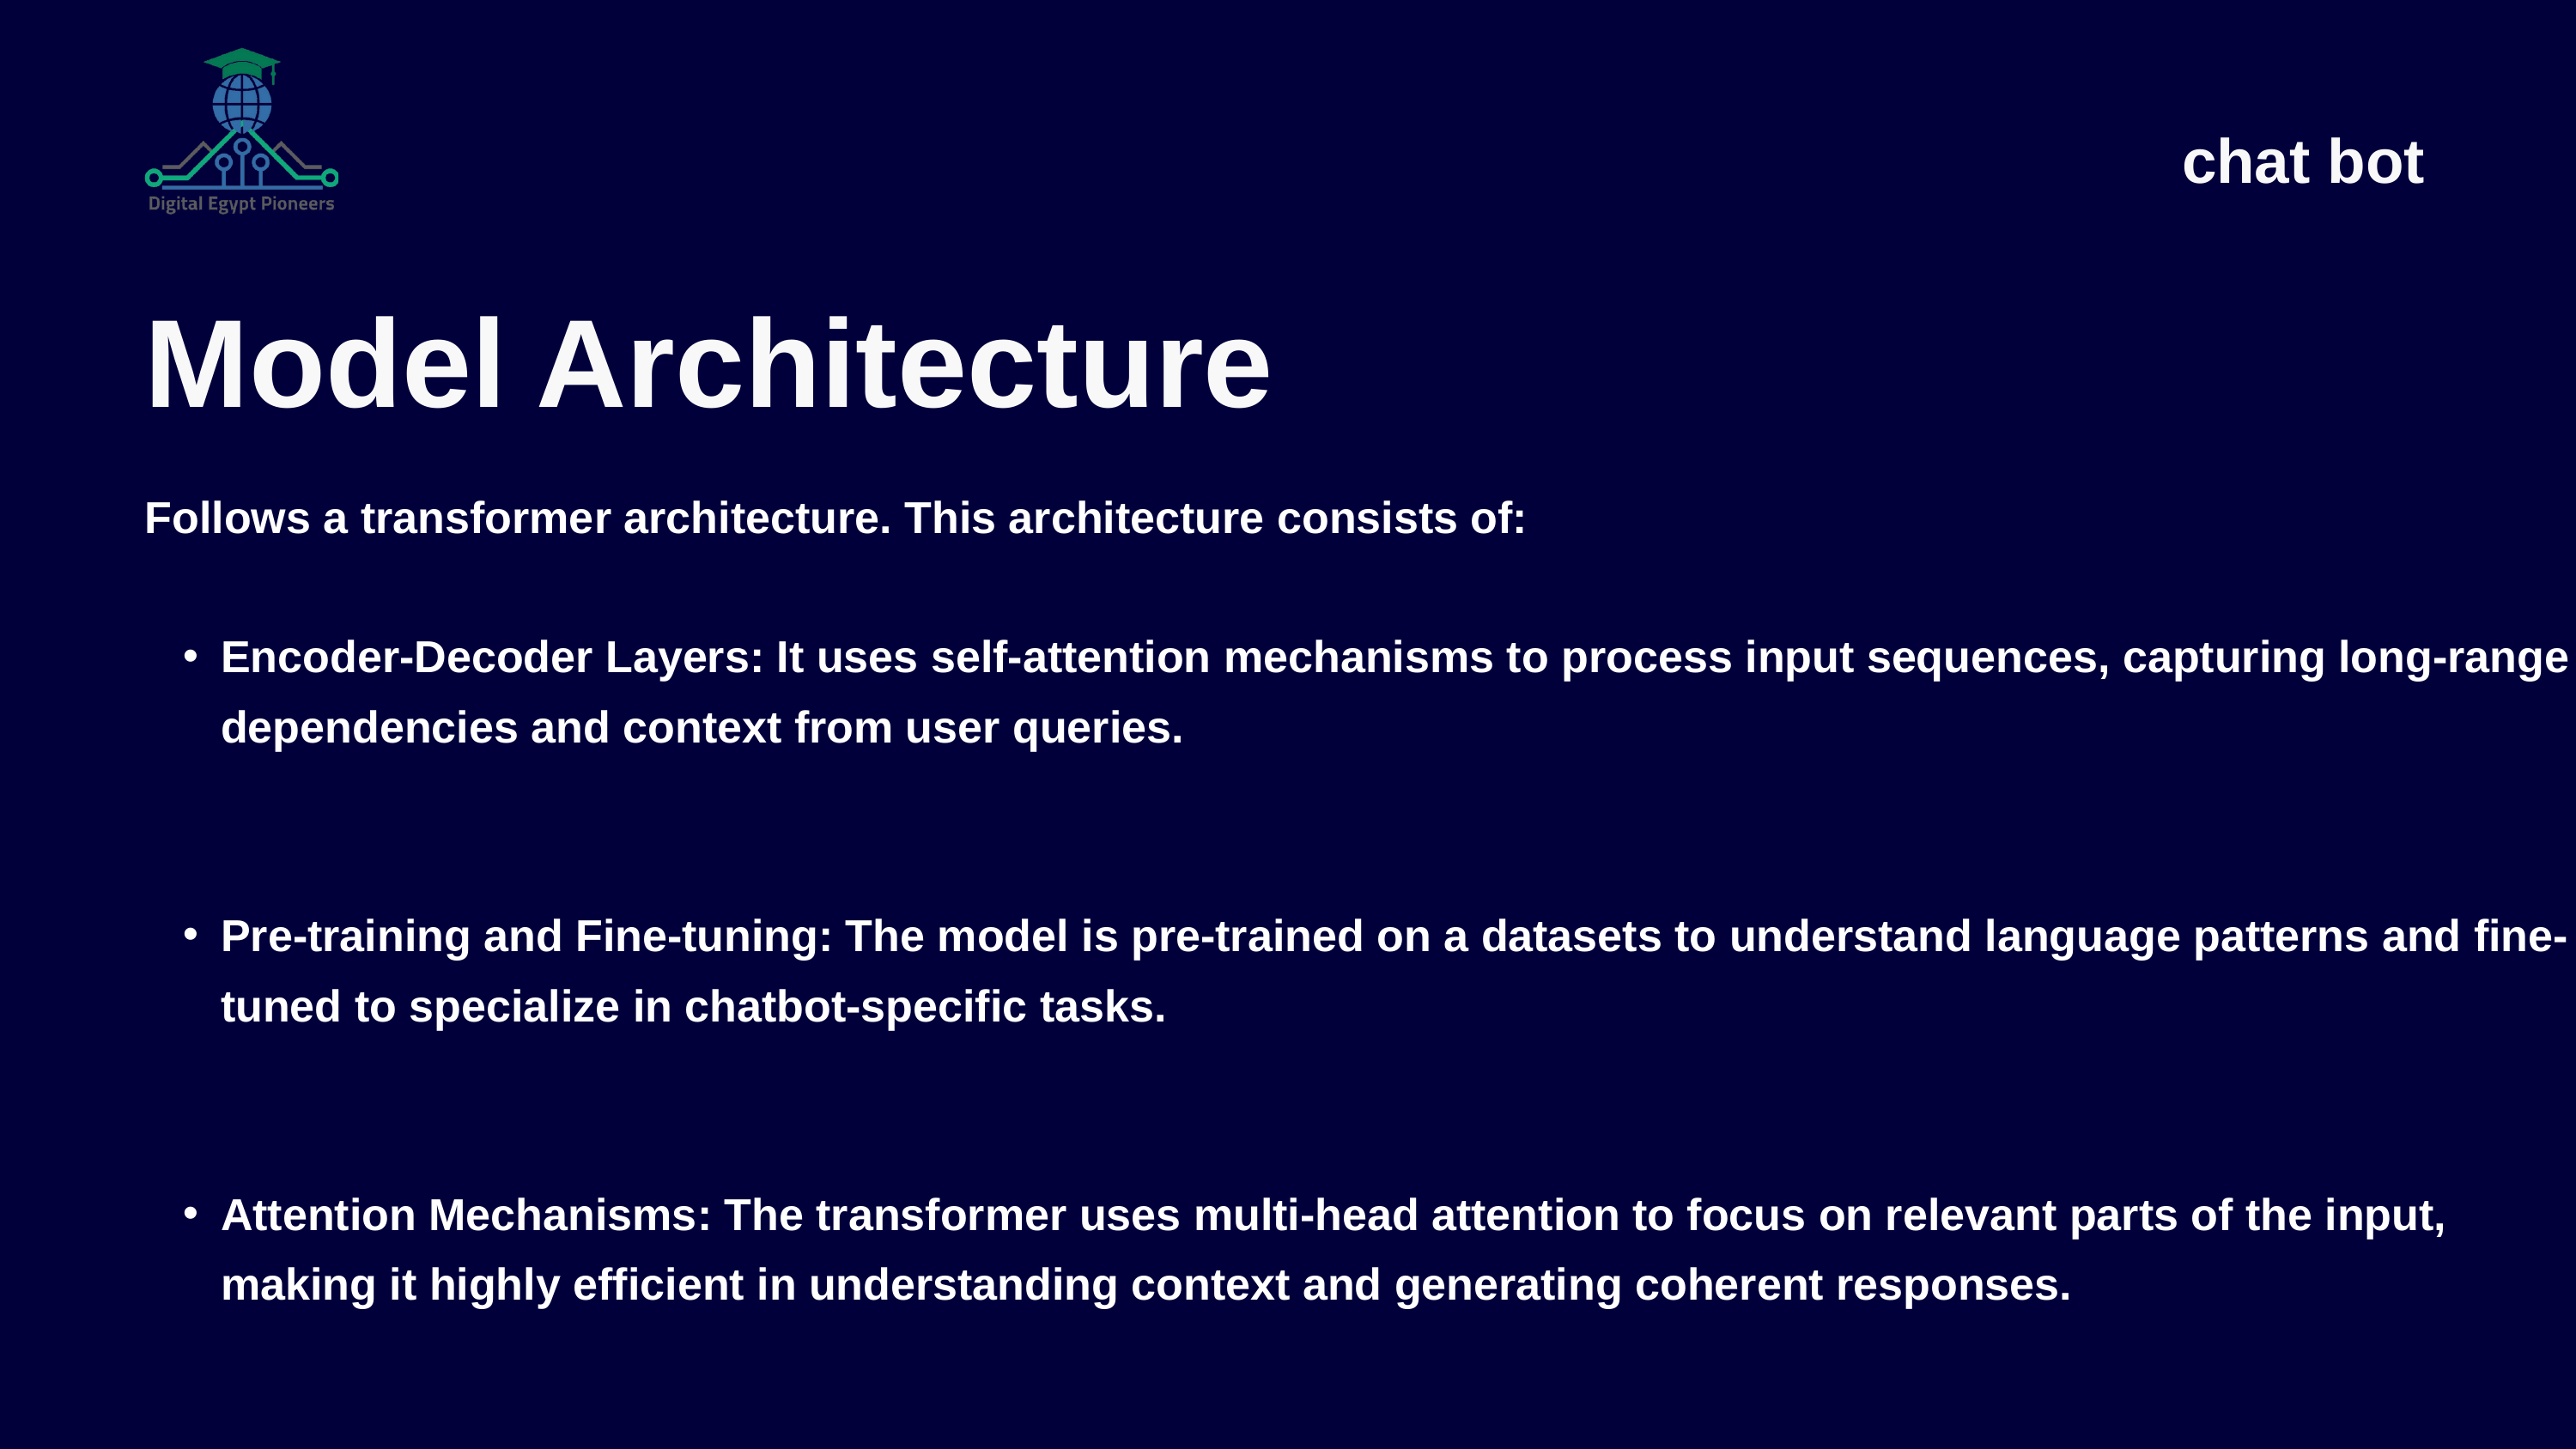

chat bot
Model Architecture
Follows a transformer architecture. This architecture consists of:

Encoder-Decoder Layers: It uses self-attention mechanisms to process input sequences, capturing long-range dependencies and context from user queries.

Pre-training and Fine-tuning: The model is pre-trained on a datasets to understand language patterns and fine-tuned to specialize in chatbot-specific tasks.

Attention Mechanisms: The transformer uses multi-head attention to focus on relevant parts of the input, making it highly efficient in understanding context and generating coherent responses.